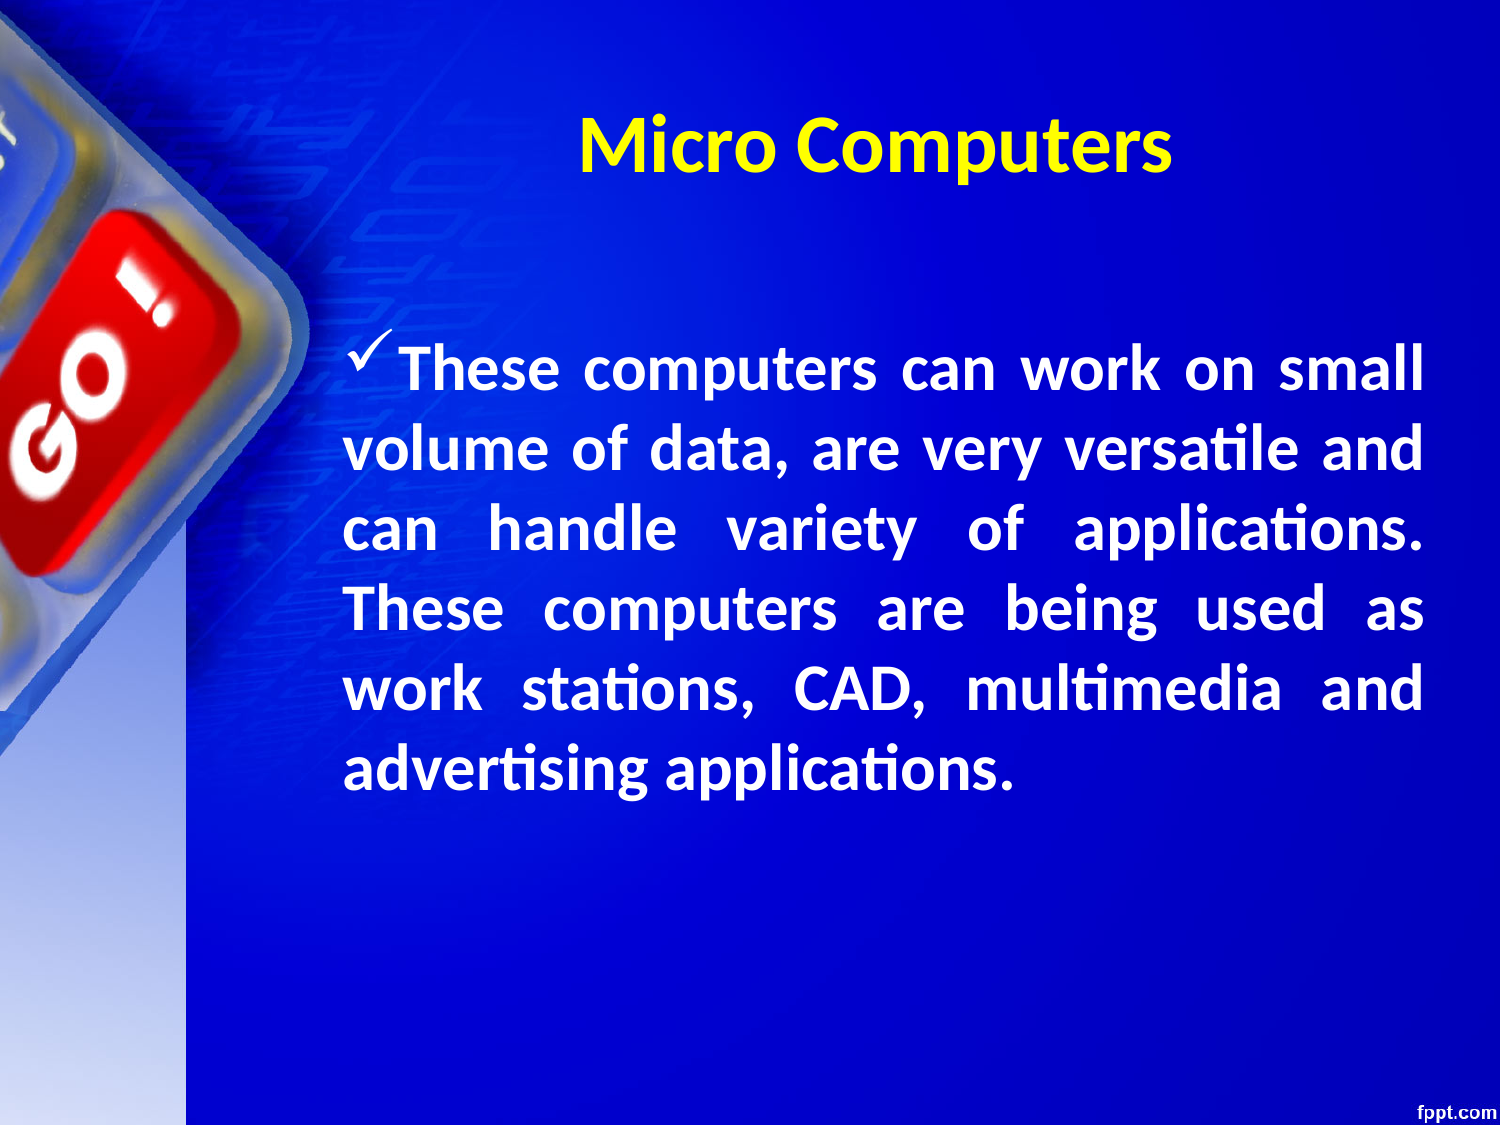

# Micro Computers

These computers can work on small volume of data, are very versatile and can handle variety of applications. These computers are being used as work stations, CAD, multimedia and advertising applications.